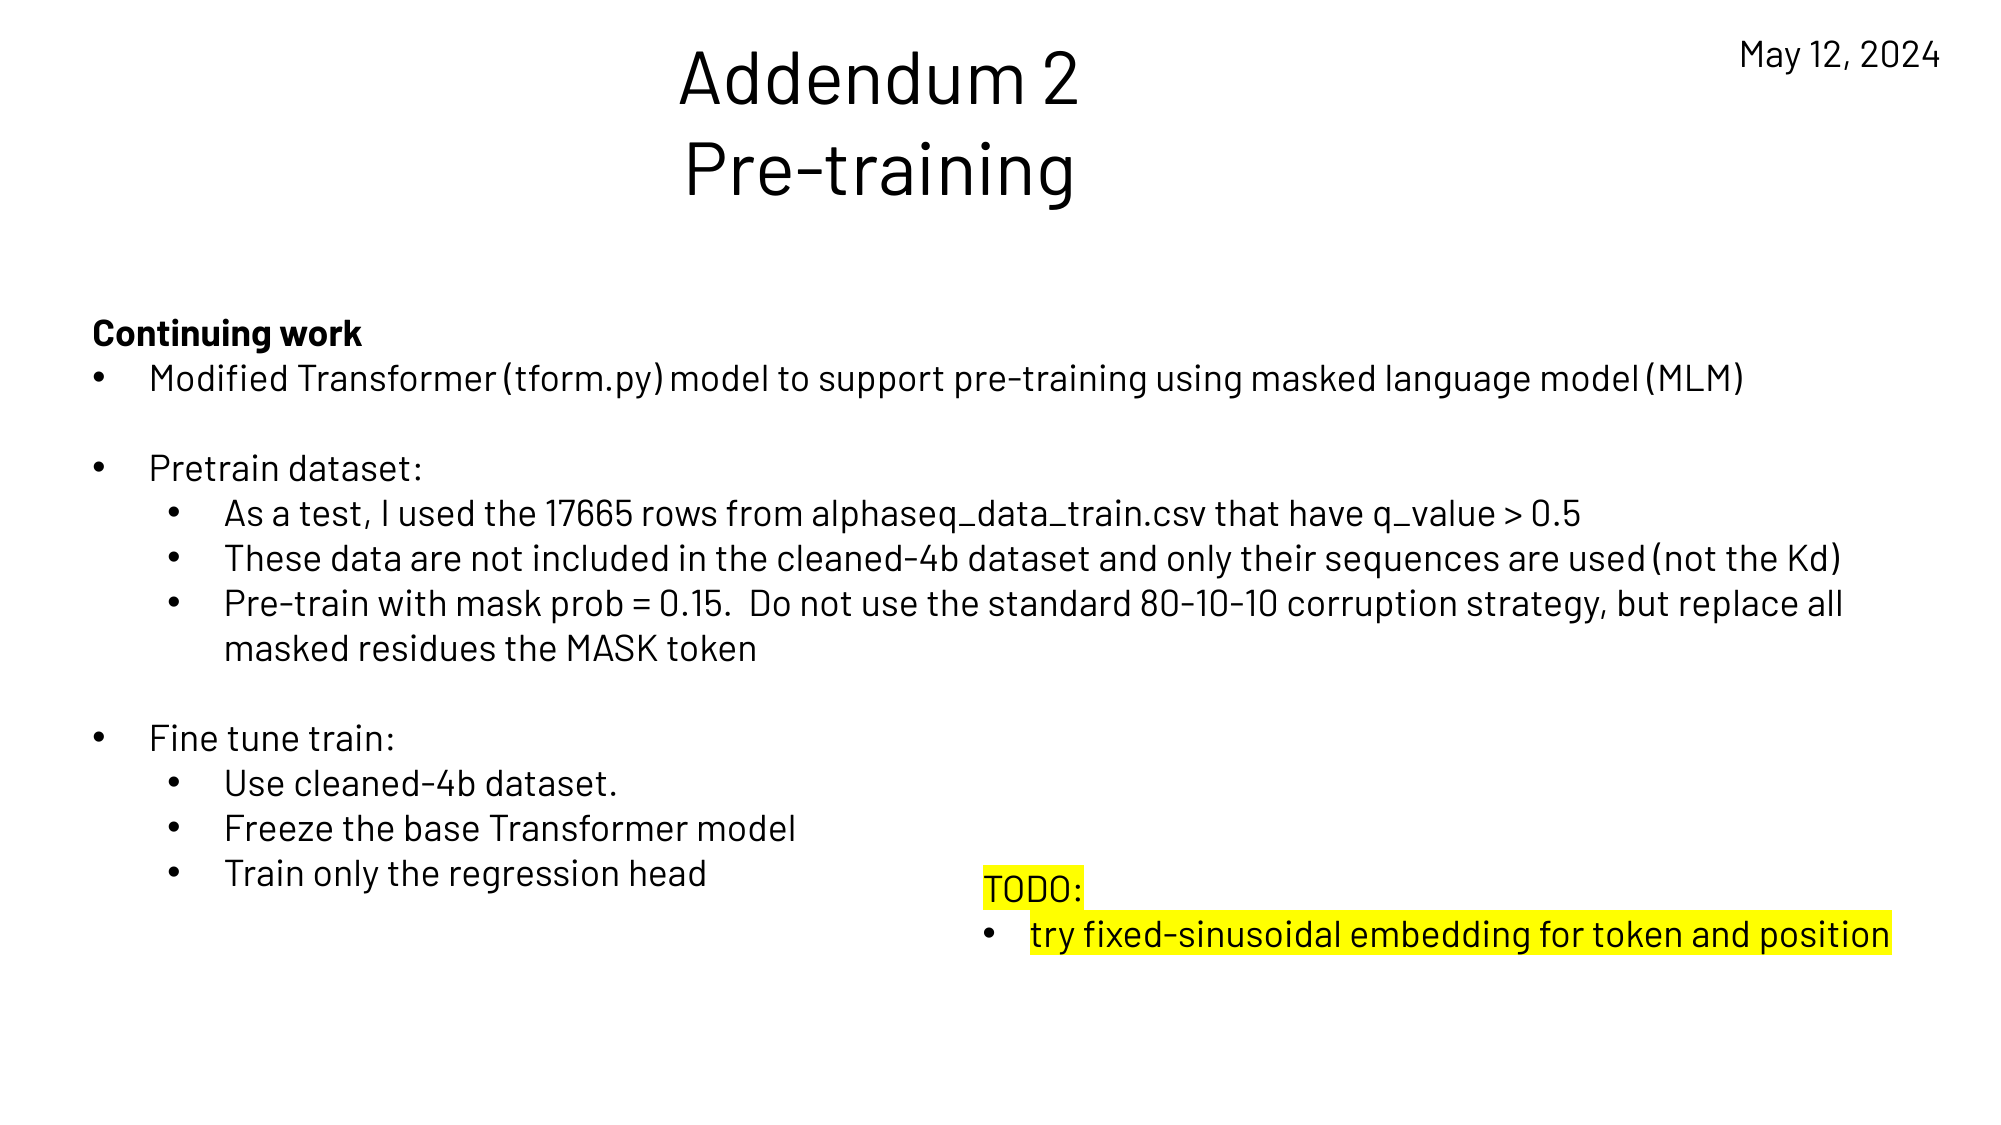

Addendum 2
Pre-training
May 12, 2024
Continuing work
Modified Transformer (tform.py) model to support pre-training using masked language model (MLM)

Pretrain dataset:
As a test, I used the 17665 rows from alphaseq_data_train.csv that have q_value > 0.5
These data are not included in the cleaned-4b dataset and only their sequences are used (not the Kd)
Pre-train with mask prob = 0.15.  Do not use the standard 80-10-10 corruption strategy, but replace all masked residues the MASK token

Fine tune train:
Use cleaned-4b dataset.
Freeze the base Transformer model
Train only the regression head

TODO:
try fixed-sinusoidal embedding for token and position